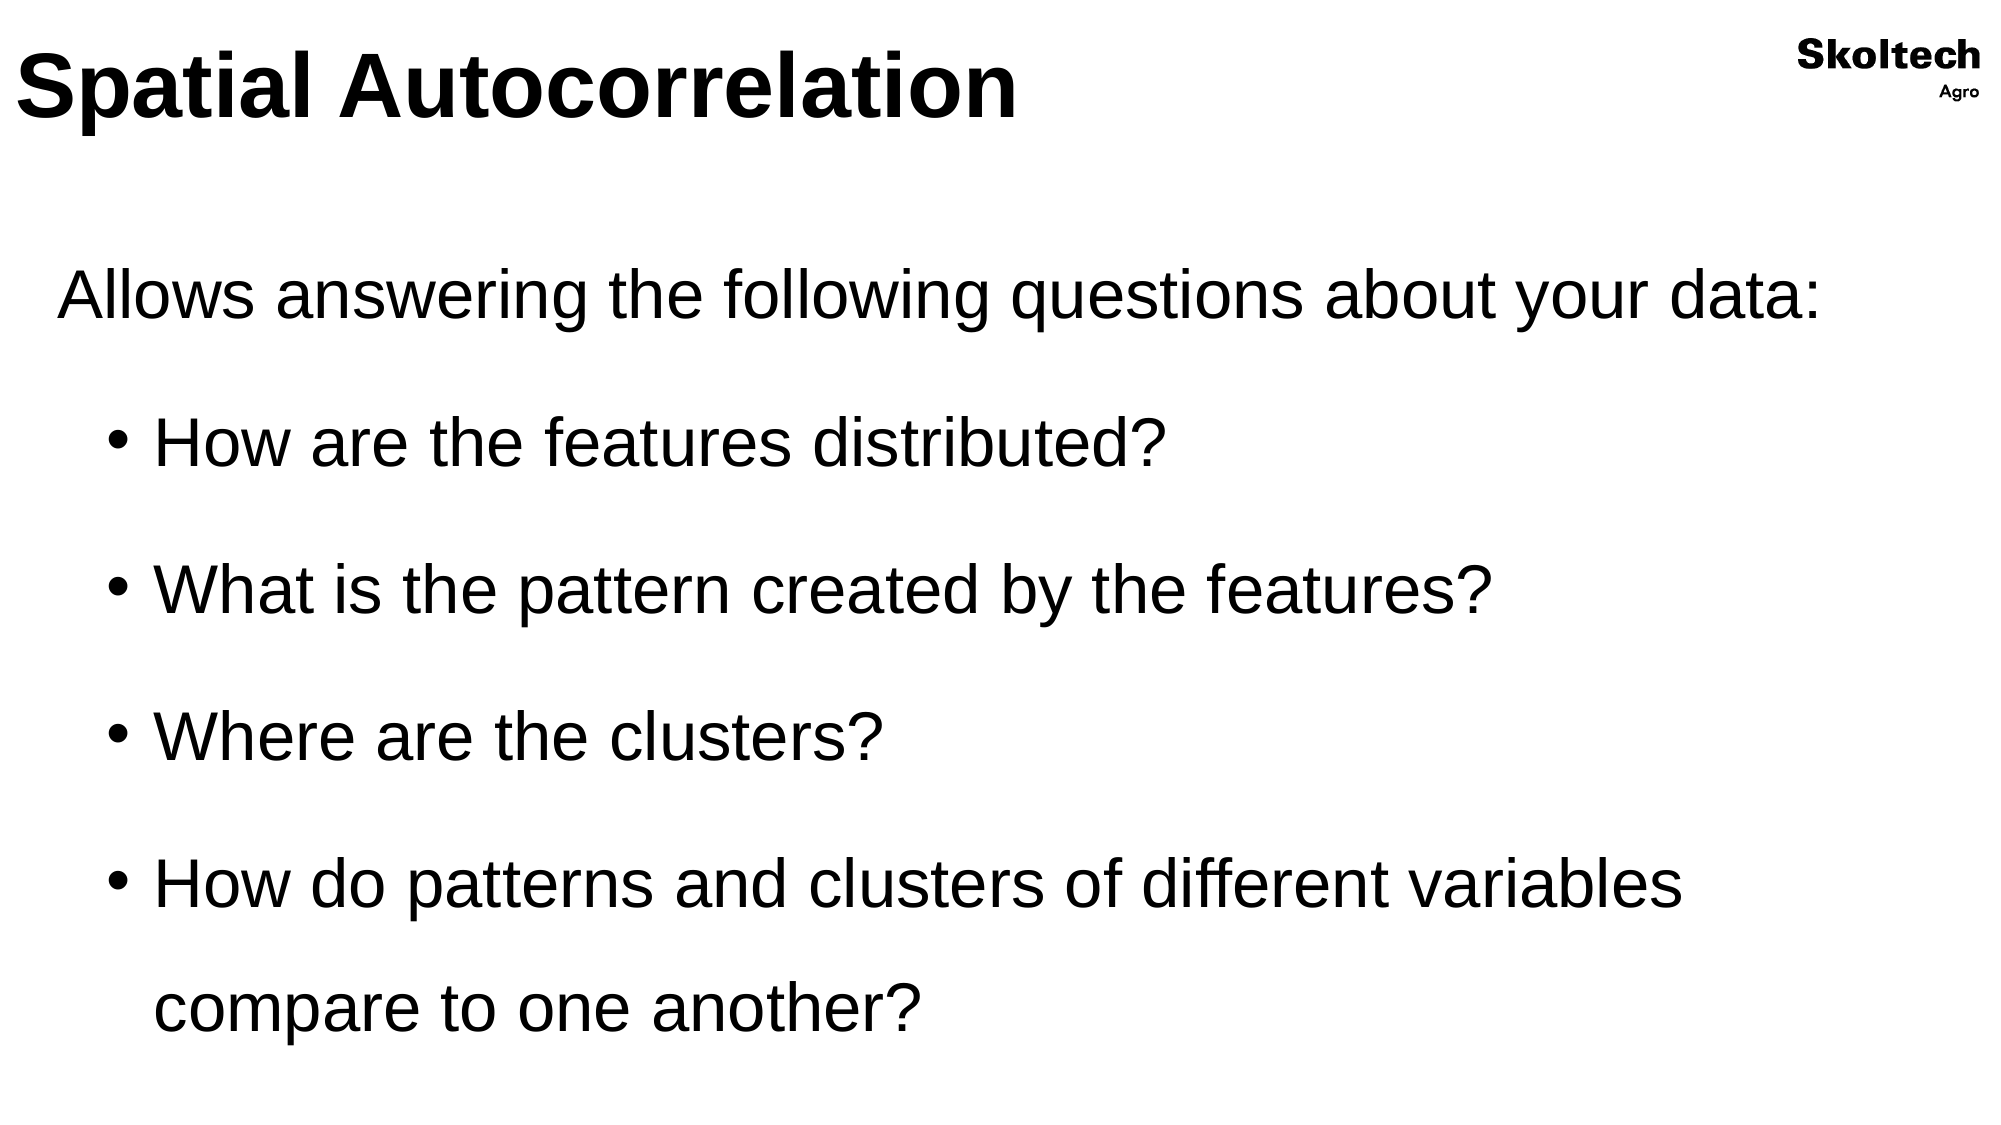

# Spatial Autocorrelation
Allows answering the following questions about your data:
How are the features distributed?
What is the pattern created by the features?
Where are the clusters?
How do patterns and clusters of different variables compare to one another?